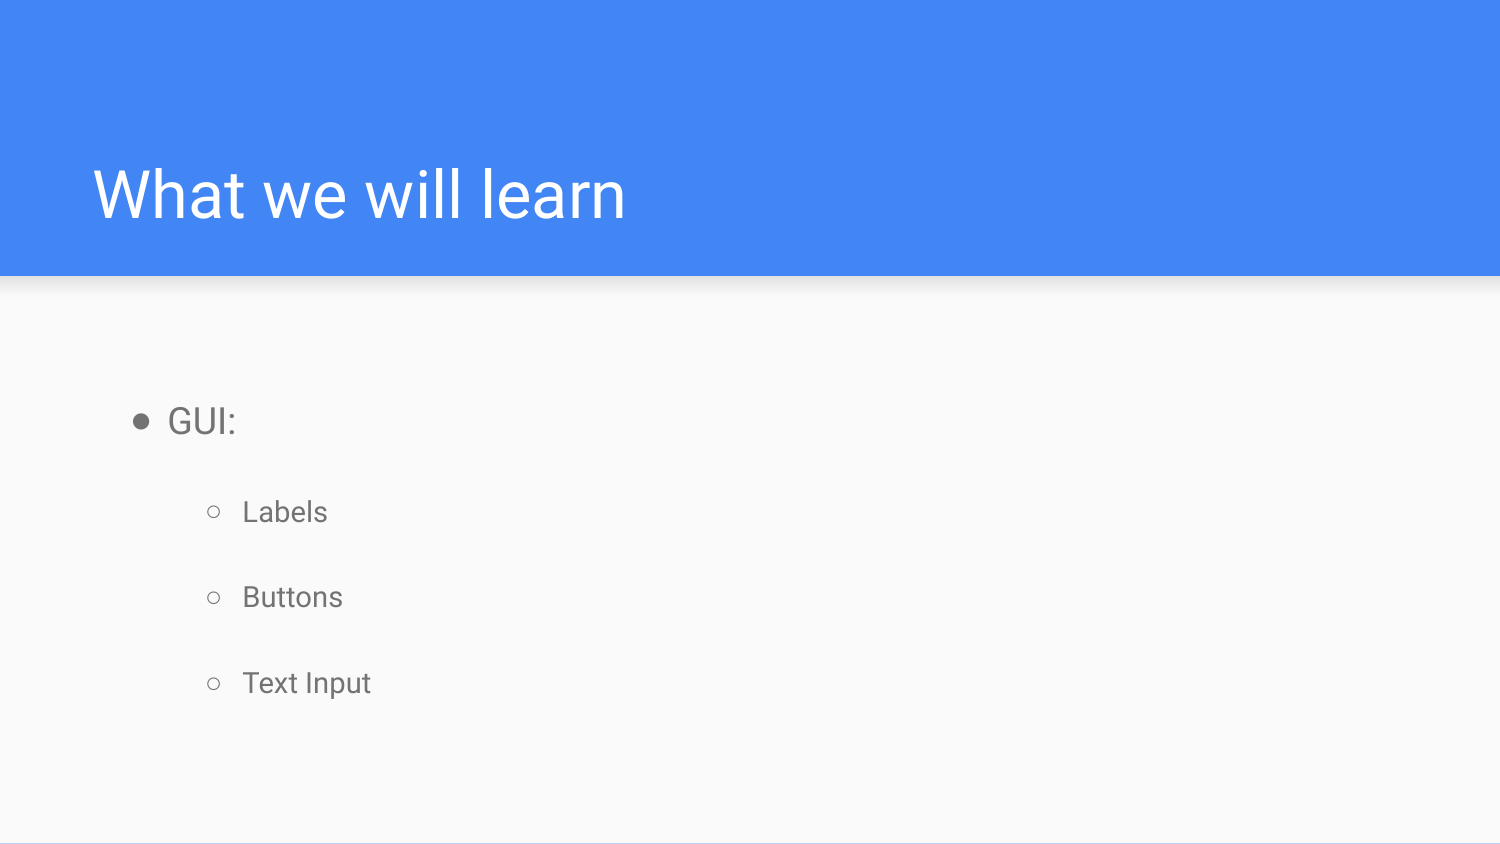

# What we will learn
GUI:
Labels
Buttons
Text Input